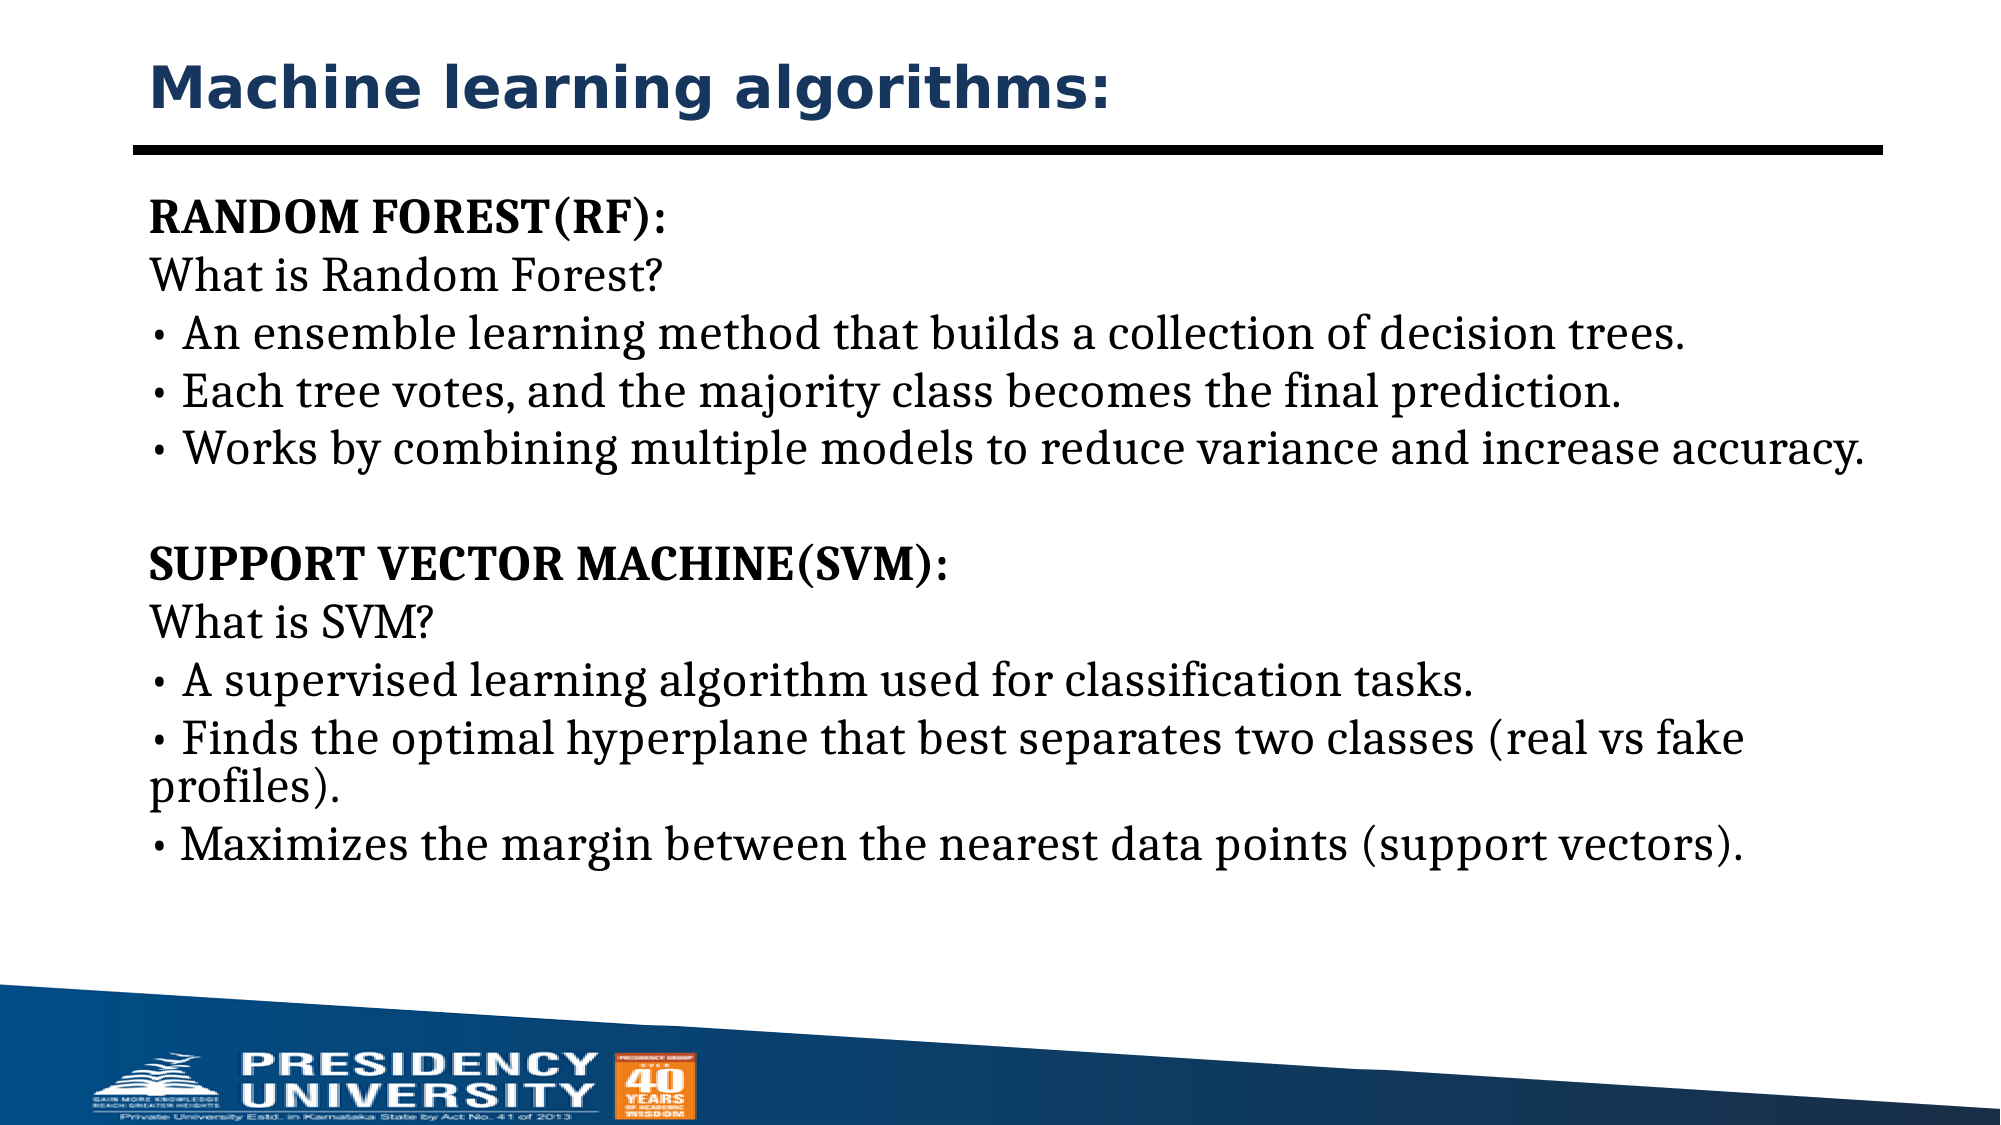

# Machine learning algorithms:
RANDOM FOREST(RF):
What is Random Forest?
• An ensemble learning method that builds a collection of decision trees.
• Each tree votes, and the majority class becomes the final prediction.
• Works by combining multiple models to reduce variance and increase accuracy.

SUPPORT VECTOR MACHINE(SVM):
What is SVM?
• A supervised learning algorithm used for classification tasks.
• Finds the optimal hyperplane that best separates two classes (real vs fake profiles).
• Maximizes the margin between the nearest data points (support vectors).